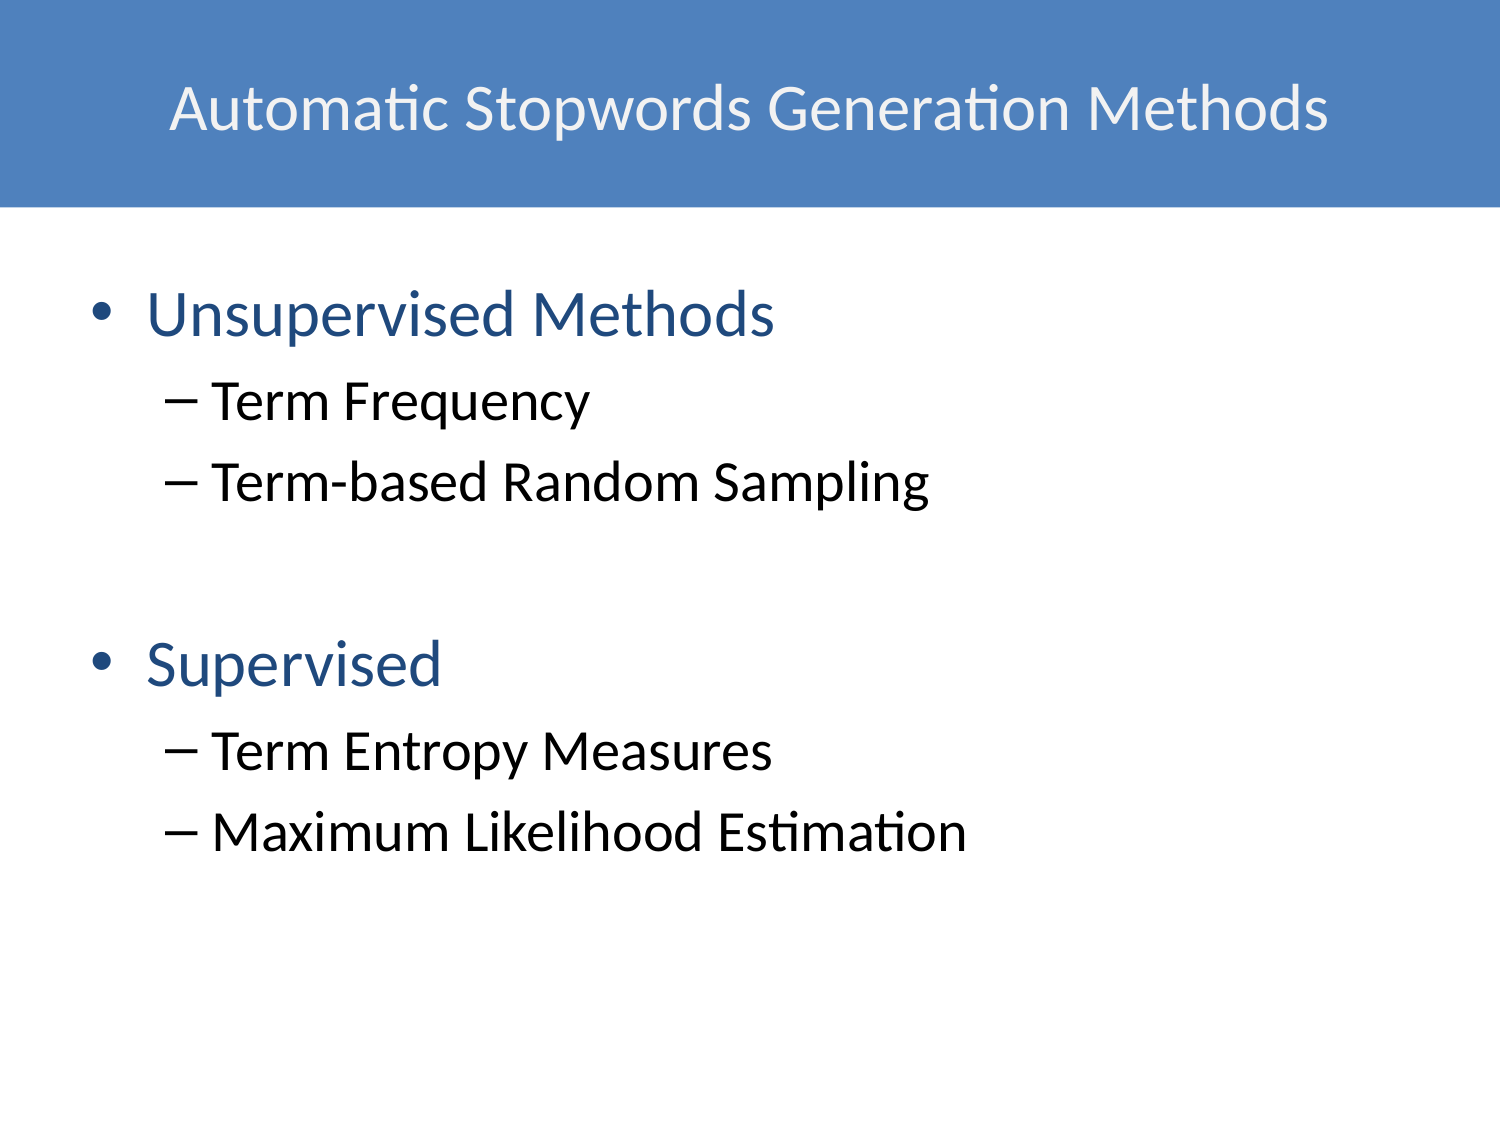

Automatic Stopwords Generation Methods
Unsupervised Methods
Term Frequency
Term-based Random Sampling

Supervised
Term Entropy Measures
Maximum Likelihood Estimation